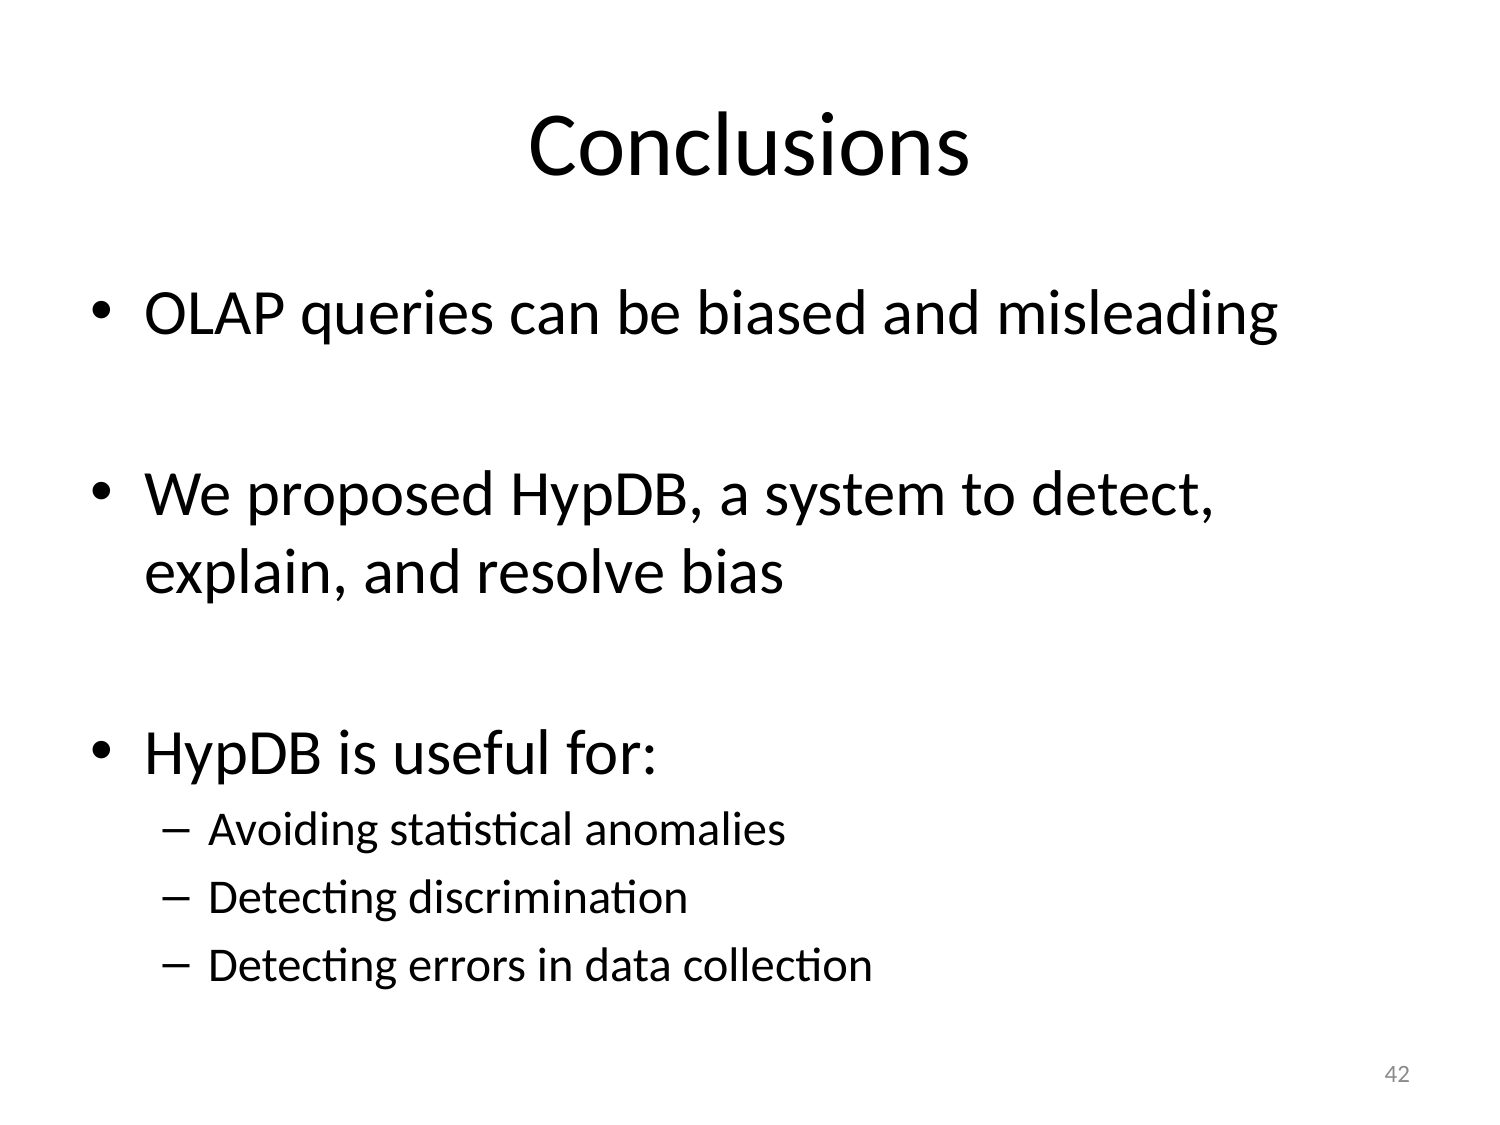

# Conclusions
OLAP queries can be biased and misleading

We proposed HypDB, a system to detect, explain, and resolve bias

HypDB is useful for:
Avoiding statistical anomalies
Detecting discrimination
Detecting errors in data collection
42